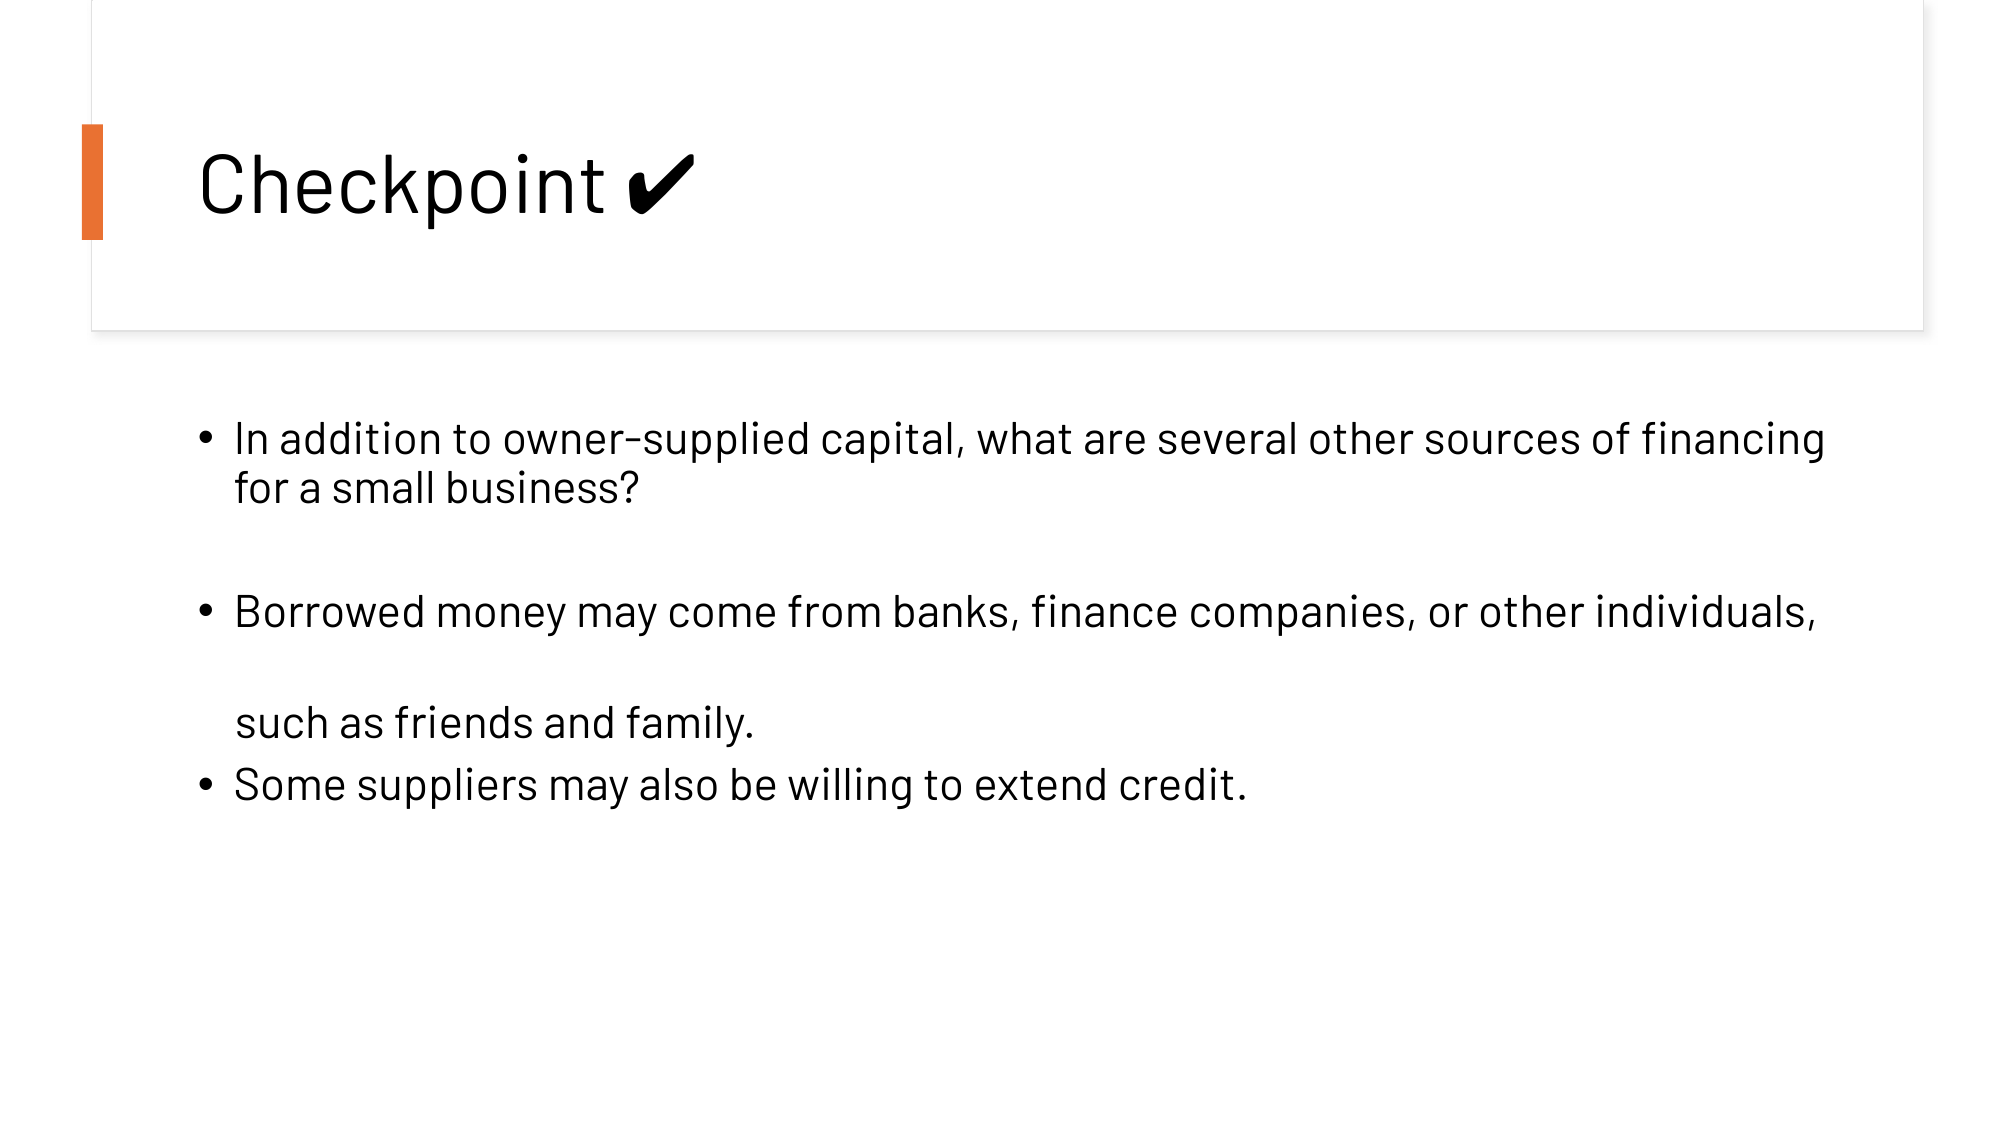

Checkpoint ✔

In addition to owner-supplied capital, what are several other sources of financing for a small business?

Borrowed money may come from banks, finance companies, or other individuals,
    such as friends and family.
Some suppliers may also be willing to extend credit.